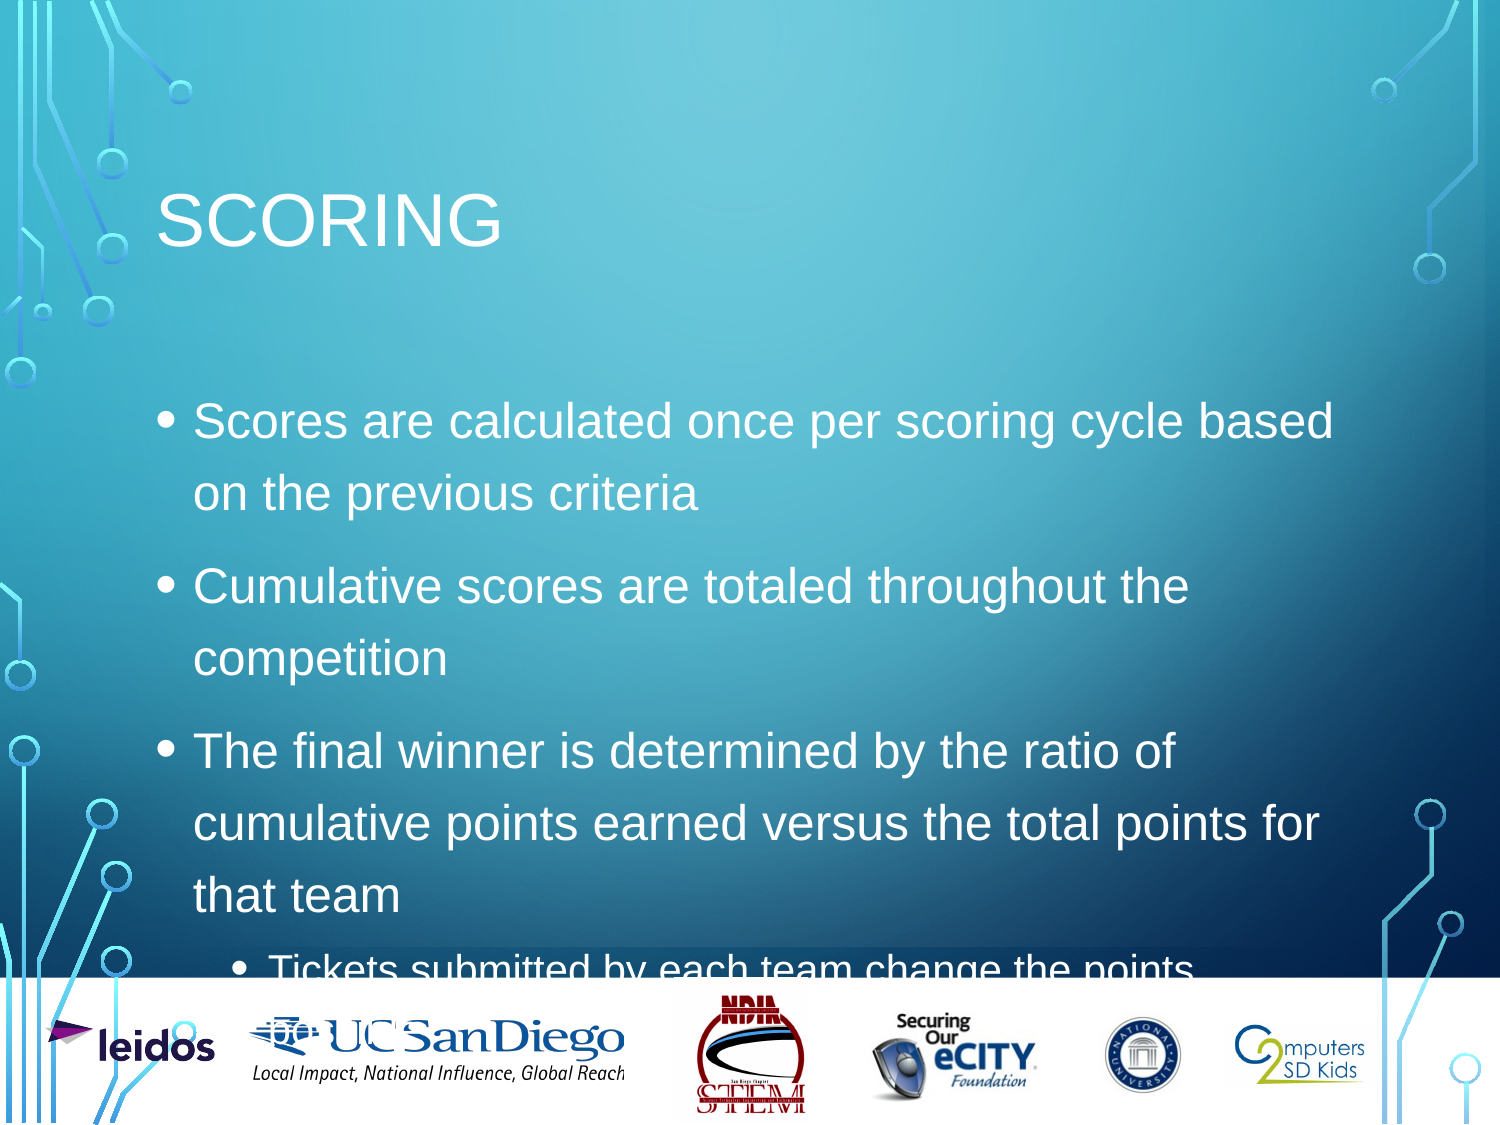

# SCORING
Scores are calculated once per scoring cycle based on the previous criteria
Cumulative scores are totaled throughout the competition
The final winner is determined by the ratio of cumulative points earned versus the total points for that team
Tickets submitted by each team change the points possible